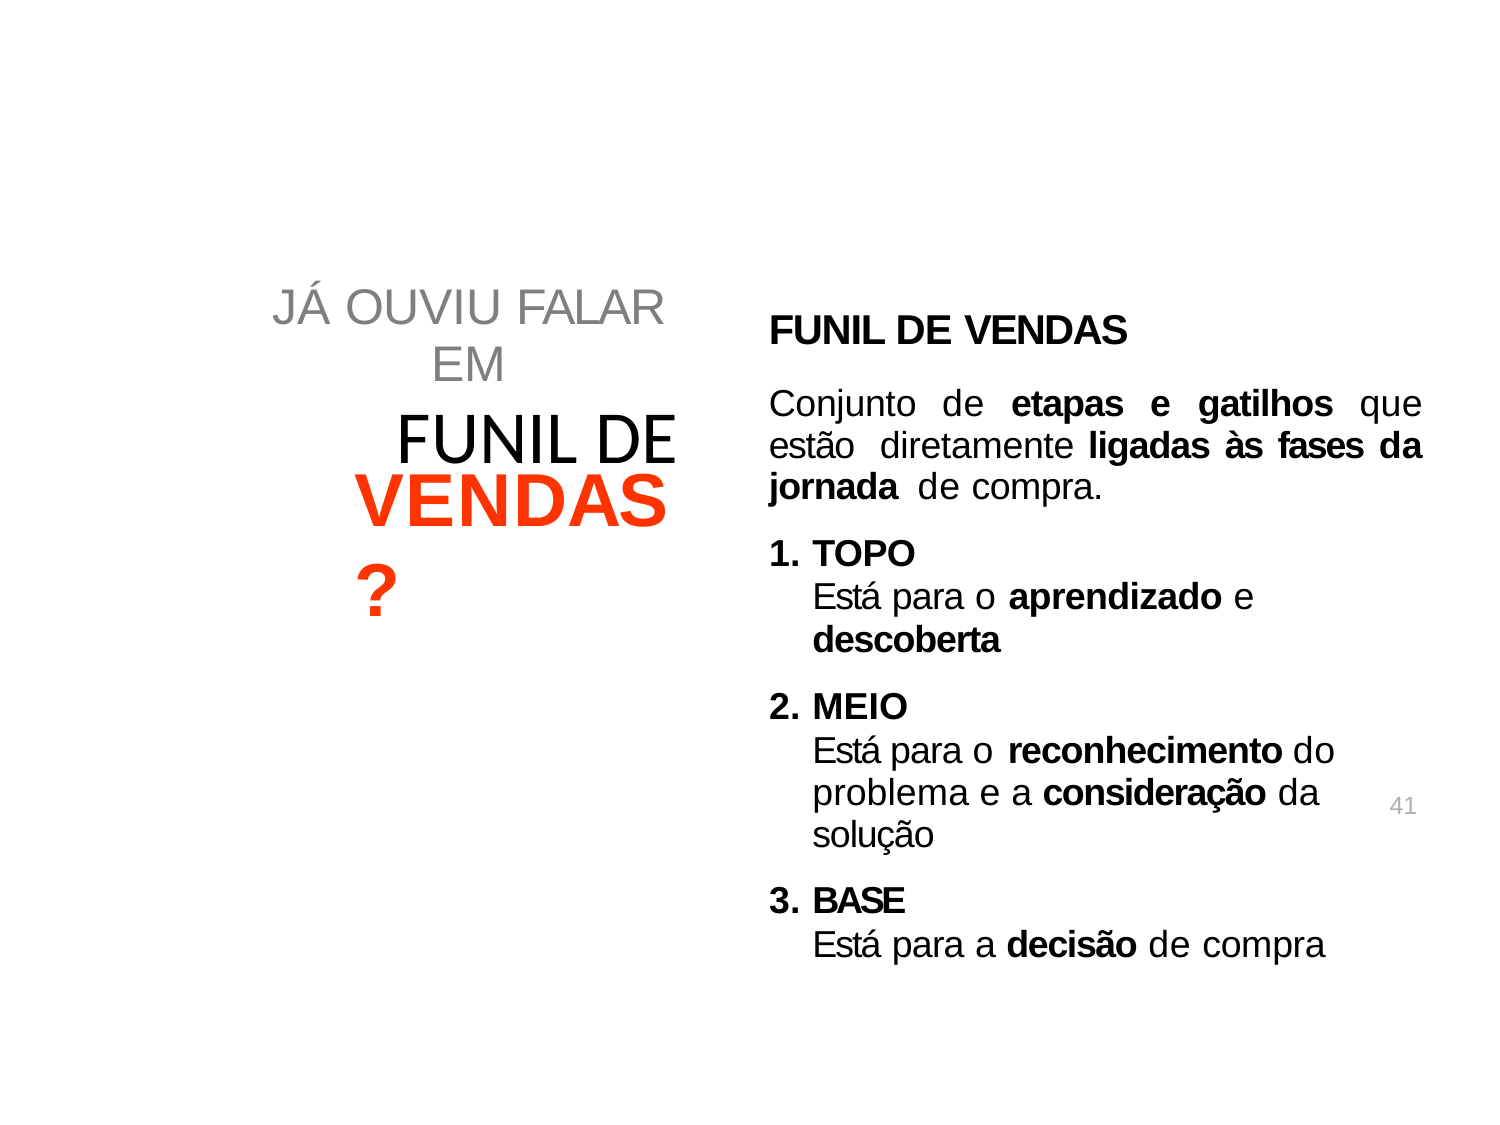

FUNIL DE VENDAS
Conjunto de etapas e gatilhos que estão  diretamente ligadas às fases da jornada  de compra.
TOPO
Está para o aprendizado e descoberta
MEIO
Está para o reconhecimento do  problema e a consideração da solução
BASE
Está para a decisão de compra
# JÁ OUVIU FALAR EM
FUNIL DE
VENDAS?
41